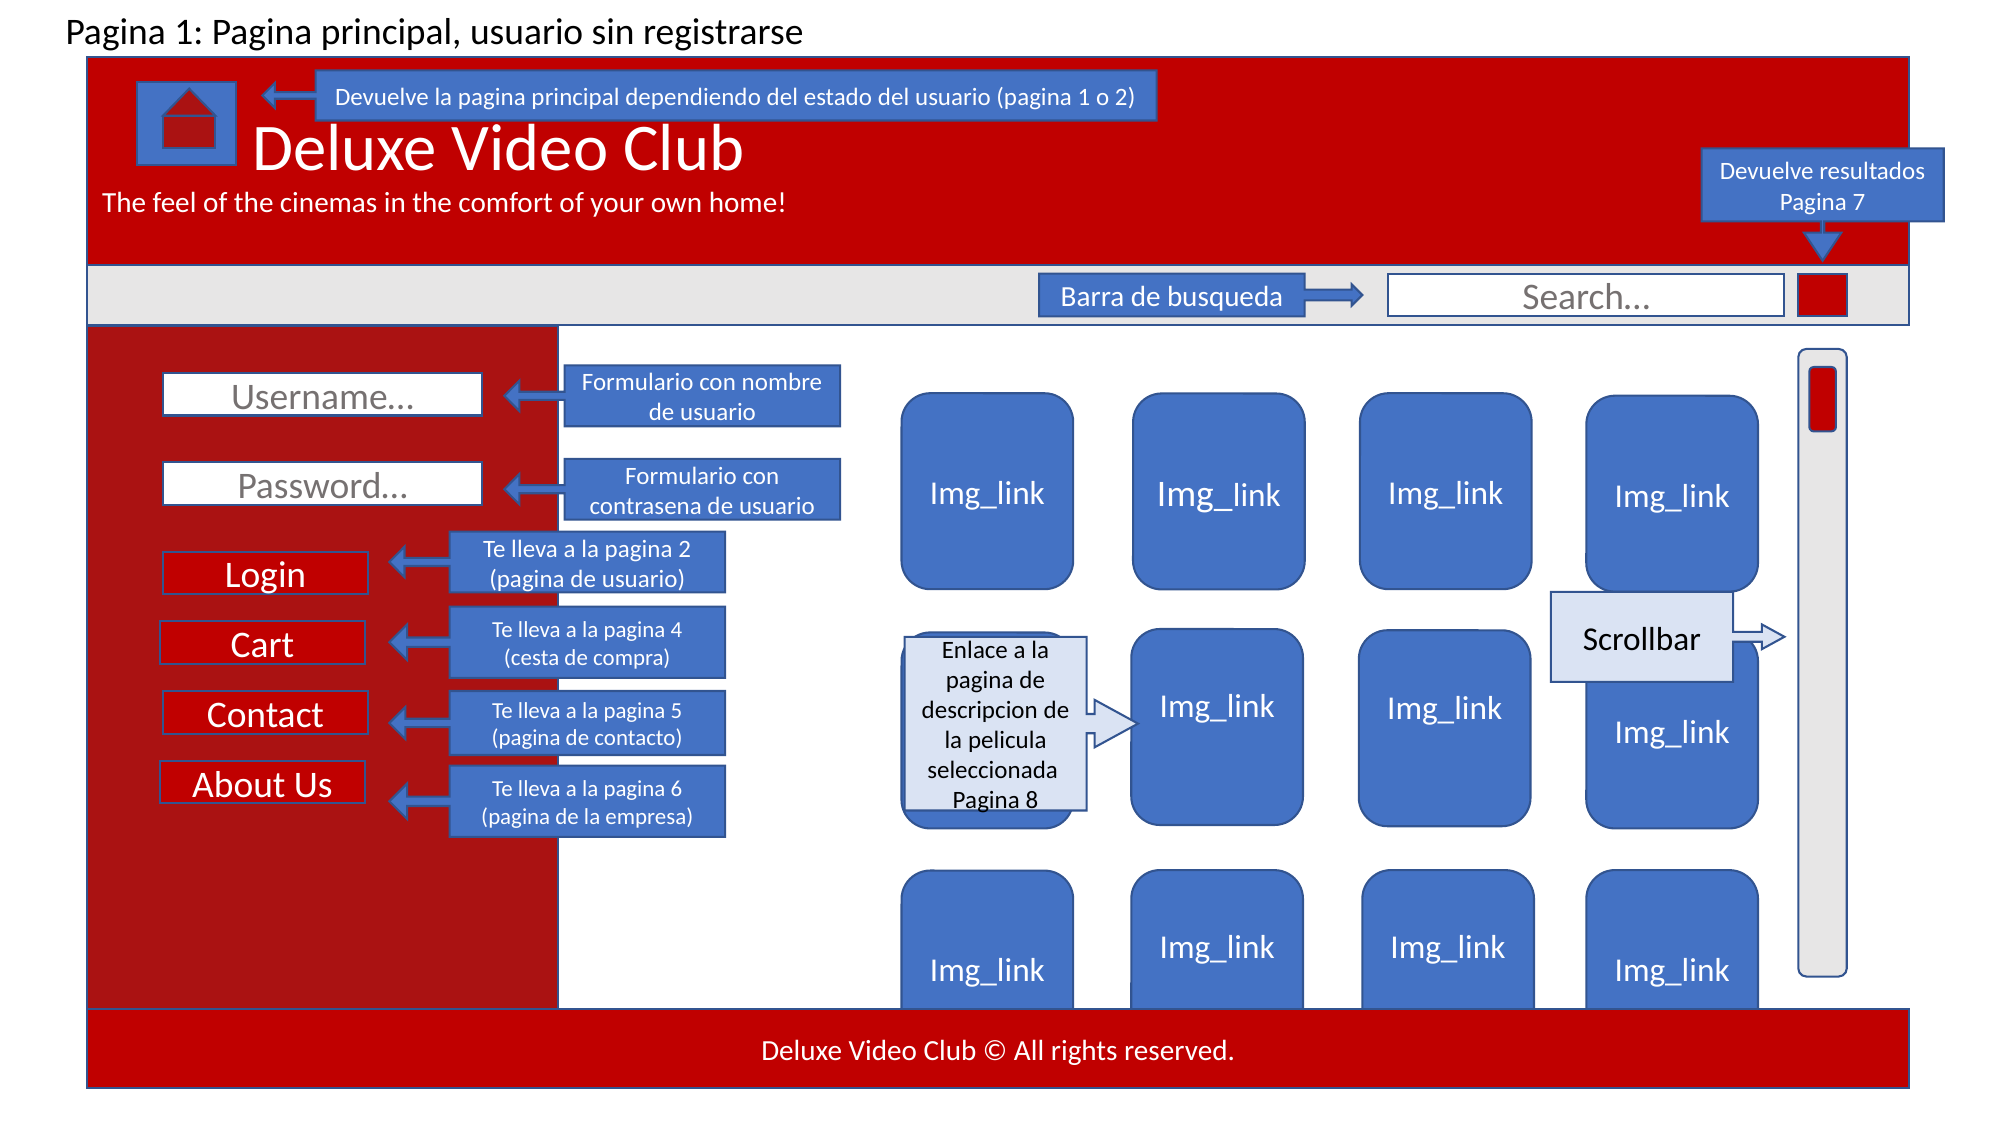

Pagina 1: Pagina principal, usuario sin registrarse
 	Deluxe Video Club
The feel of the cinemas in the comfort of your own home!
Devuelve la pagina principal dependiendo del estado del usuario (pagina 1 o 2)

Devuelve resultados
Pagina 7

Barra de busqueda
Search…

Formulario con nombre de usuario

Username…
Img_link
Img_link
Img_link
Img_link
Formulario con contrasena de usuario
Password…
Te lleva a la pagina 2 (pagina de usuario)
Login
Scrollbar
Te lleva a la pagina 4 (cesta de compra)
Cart
Img_link

Img_link

Img_link
Img_link
Enlace a la pagina de descripcion de la pelicula seleccionada
Pagina 8
Te lleva a la pagina 5 (pagina de contacto)
Contact
About Us
Te lleva a la pagina 6 (pagina de la empresa)
Img_link

Img_link

Img_link
Img_link
Deluxe Video Club © All rights reserved.